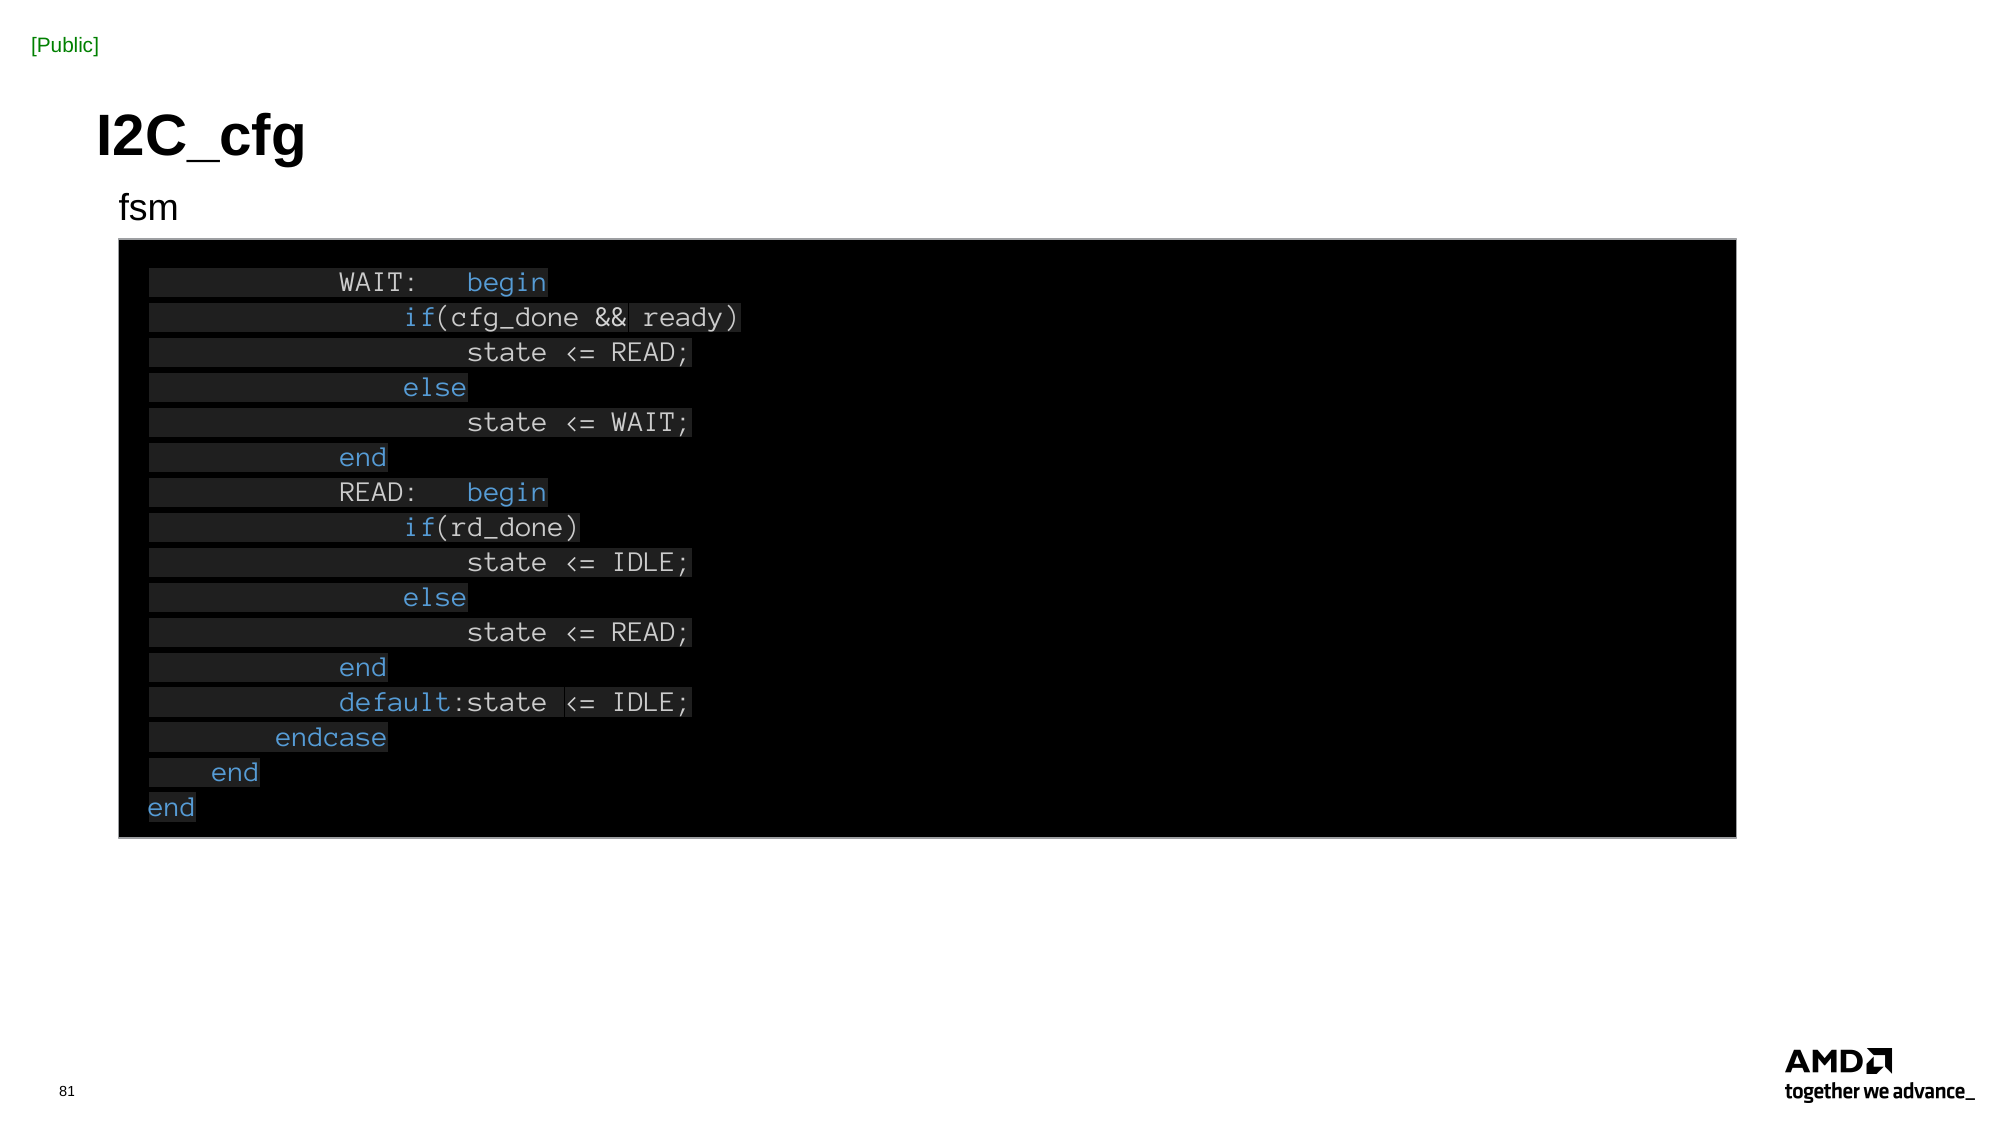

# I2C_cfg
fsm
            WAIT:   begin
                if(cfg_done && ready)
                    state <= READ;
                else
                    state <= WAIT;
            end
            READ:   begin
                if(rd_done)
                    state <= IDLE;
                else
                    state <= READ;
            end
            default:state <= IDLE;
        endcase
    end
end